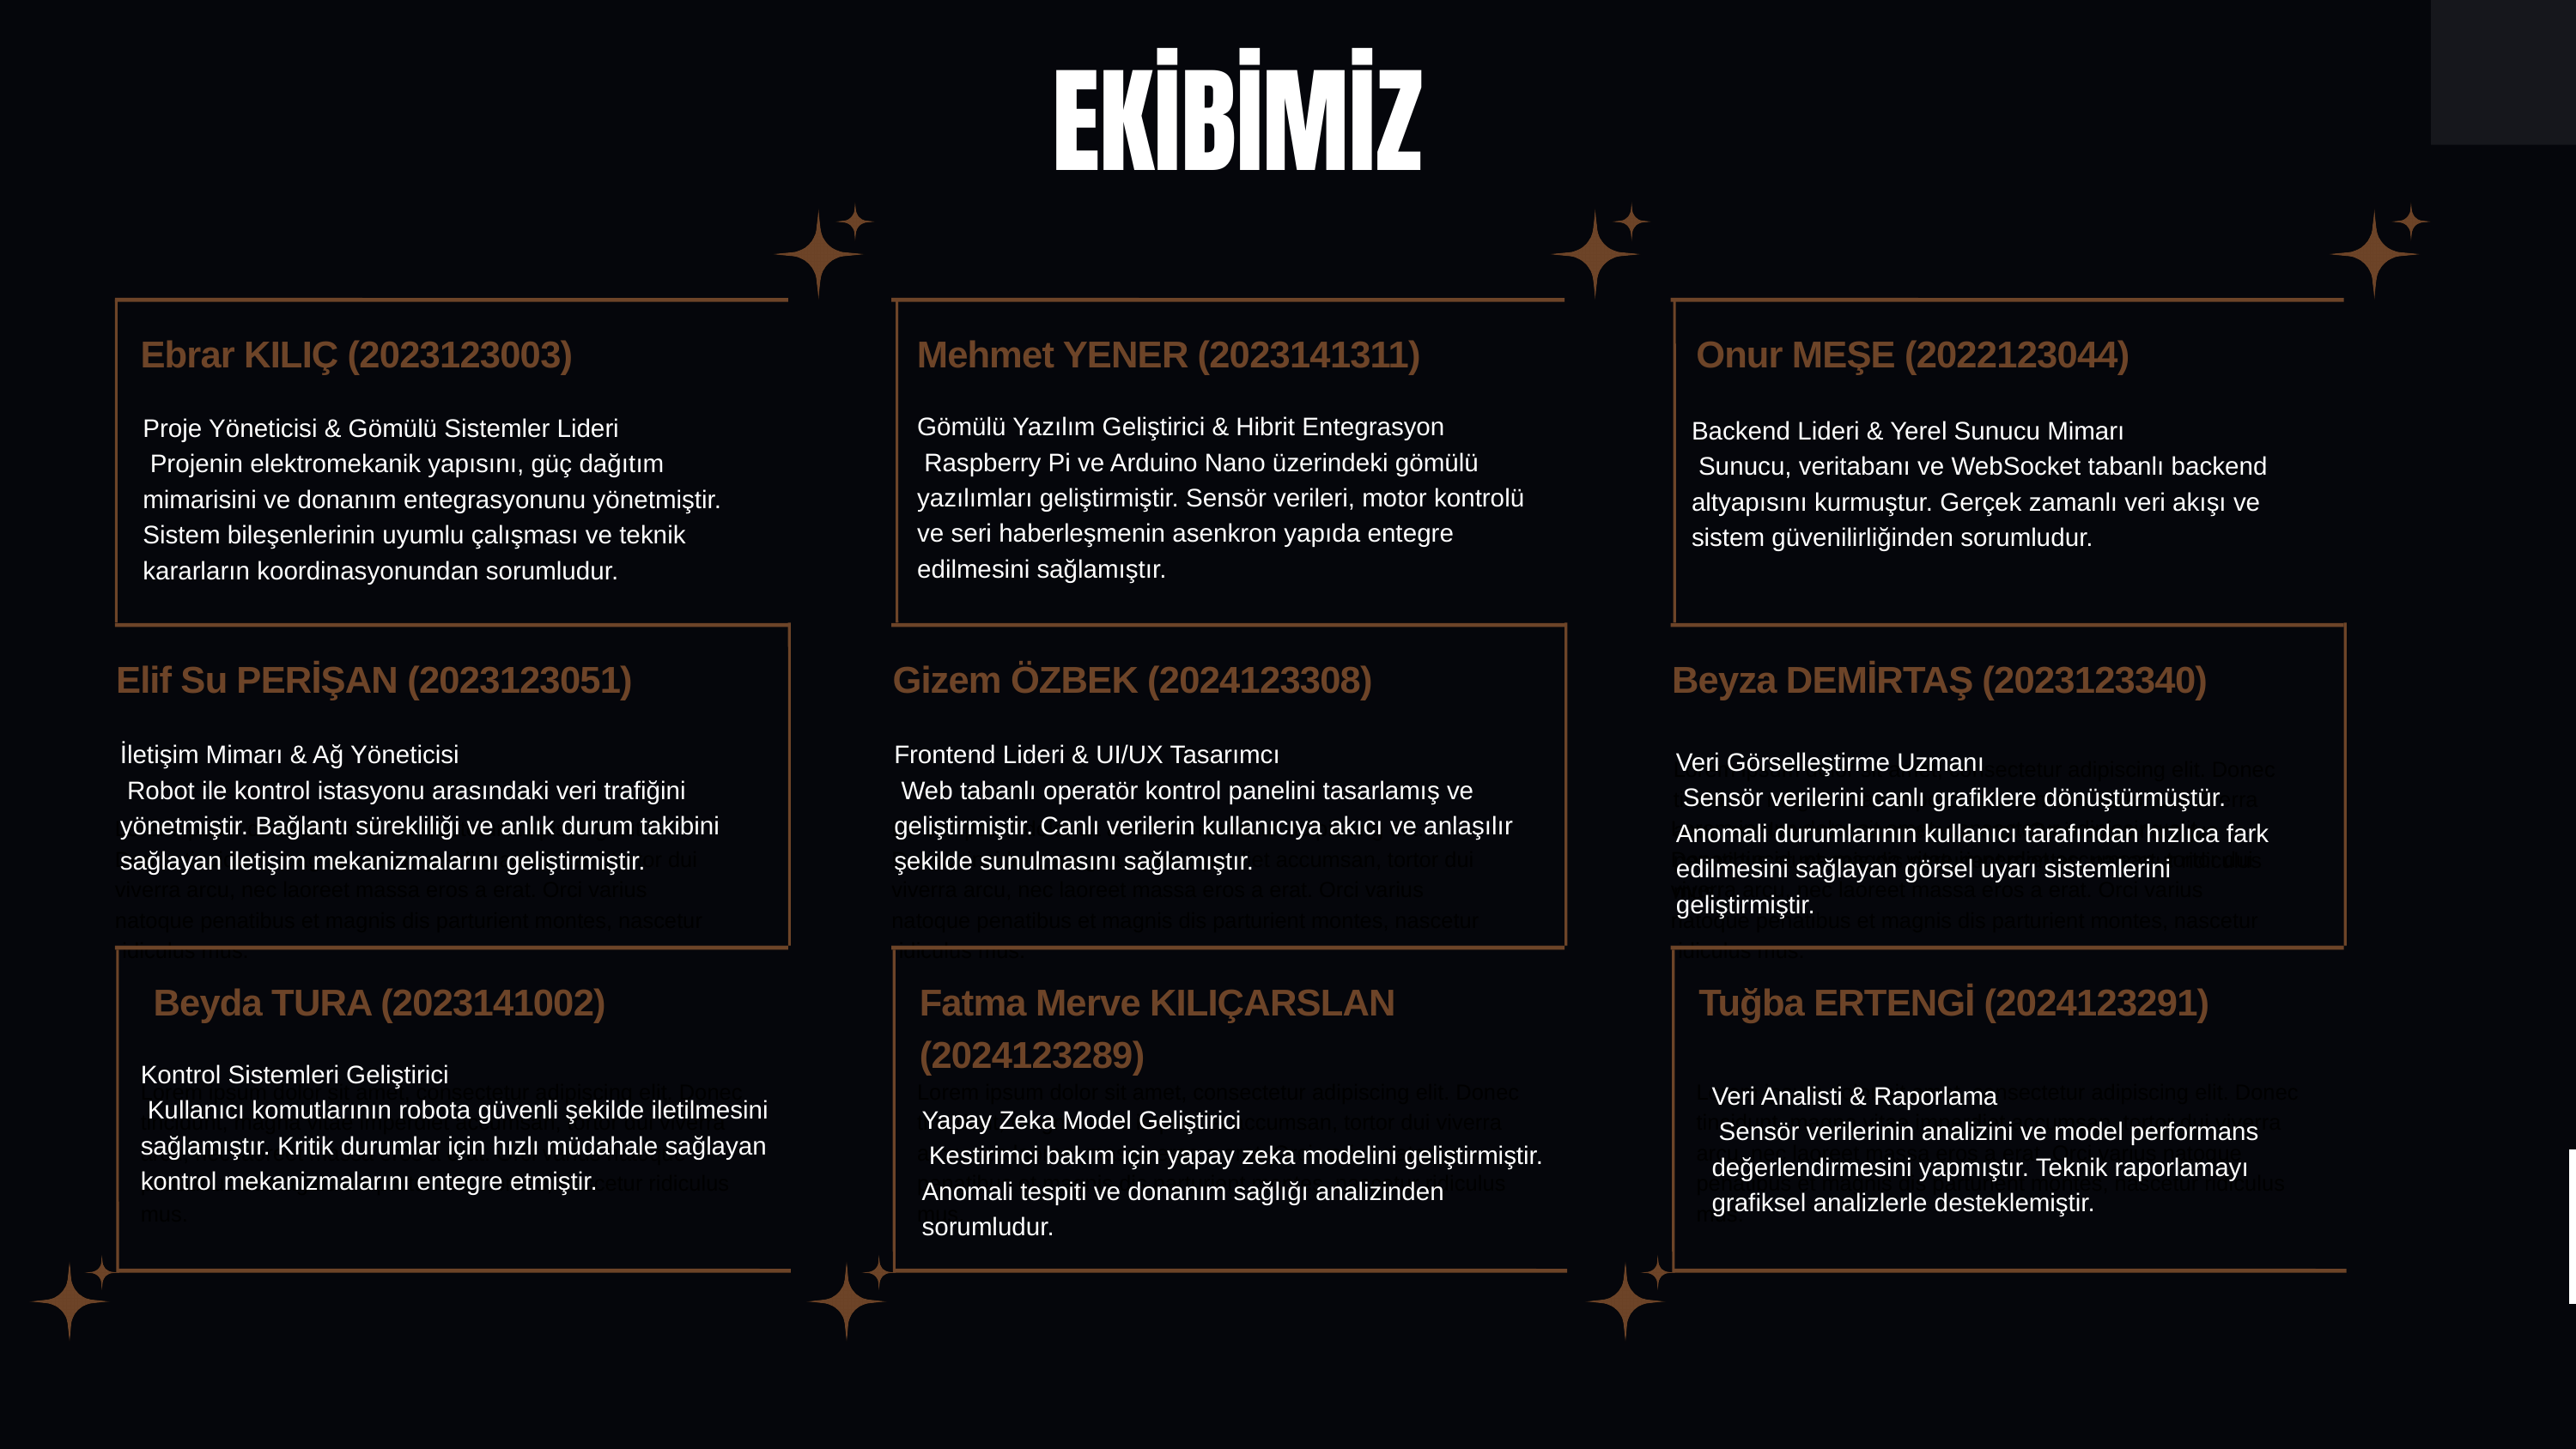

EKİBİMİZ

Ebrar KILIÇ (2023123003)
Mehmet YENER (2023141311)
Onur MEŞE (2022123044)
Gömülü Yazılım Geliştirici & Hibrit Entegrasyon
 Raspberry Pi ve Arduino Nano üzerindeki gömülü yazılımları geliştirmiştir. Sensör verileri, motor kontrolü ve seri haberleşmenin asenkron yapıda entegre edilmesini sağlamıştır.
Proje Yöneticisi & Gömülü Sistemler Lideri
 Projenin elektromekanik yapısını, güç dağıtım mimarisini ve donanım entegrasyonunu yönetmiştir. Sistem bileşenlerinin uyumlu çalışması ve teknik kararların koordinasyonundan sorumludur.
Backend Lideri & Yerel Sunucu Mimarı
 Sunucu, veritabanı ve WebSocket tabanlı backend altyapısını kurmuştur. Gerçek zamanlı veri akışı ve sistem güvenilirliğinden sorumludur.

Elif Su PERİŞAN (2023123051)
Gizem ÖZBEK (2024123308)
Beyza DEMİRTAŞ (2023123340)
İletişim Mimarı & Ağ Yöneticisi
 Robot ile kontrol istasyonu arasındaki veri trafiğini yönetmiştir. Bağlantı sürekliliği ve anlık durum takibini sağlayan iletişim mekanizmalarını geliştirmiştir.
Frontend Lideri & UI/UX Tasarımcı
 Web tabanlı operatör kontrol panelini tasarlamış ve geliştirmiştir. Canlı verilerin kullanıcıya akıcı ve anlaşılır şekilde sunulmasını sağlamıştır.
Veri Görselleştirme Uzmanı
 Sensör verilerini canlı grafiklere dönüştürmüştür. Anomali durumlarının kullanıcı tarafından hızlıca fark edilmesini sağlayan görsel uyarı sistemlerini geliştirmiştir.
Lorem ipsum dolor sit amet, consectetur adipiscing elit. Donec tincidunt, magna vitae imperdiet accumsan, tortor dui viverra arcu, nec laoreet massa eros a erat. Orci varius natoque penatibus et magnis dis parturient montes, nascetur ridiculus mus.
Lorem ipsum dolor sit amet, consectetur adipiscing elit. Donec tincidunt, magna vitae imperdiet accumsan, tortor dui viverra arcu, nec laoreet massa eros a erat. Orci varius natoque penatibus et magnis dis parturient montes, nascetur ridiculus mus.
Lorem ipsum dolor sit amet, consectetur adipiscing elit. Donec tincidunt, magna vitae imperdiet accumsan, tortor dui viverra arcu, nec laoreet massa eros a erat. Orci varius natoque penatibus et magnis dis parturient montes, nascetur ridiculus mus.
Lorem ipsum dolor sit amet, consectetur adipiscing elit. Donec tincidunt, magna vitae imperdiet accumsan, tortor dui viverra arcu, nec laoreet massa eros a erat. Orci varius natoque penatibus et magnis dis parturient montes, nascetur ridiculus mus.

 Beyda TURA (2023141002)
Fatma Merve KILIÇARSLAN (2024123289)
Tuğba ERTENGİ (2024123291)
Kontrol Sistemleri Geliştirici
 Kullanıcı komutlarının robota güvenli şekilde iletilmesini sağlamıştır. Kritik durumlar için hızlı müdahale sağlayan kontrol mekanizmalarını entegre etmiştir.
Lorem ipsum dolor sit amet, consectetur adipiscing elit. Donec tincidunt, magna vitae imperdiet accumsan, tortor dui viverra arcu, nec laoreet massa eros a erat. Orci varius natoque penatibus et magnis dis parturient montes, nascetur ridiculus mus.
Lorem ipsum dolor sit amet, consectetur adipiscing elit. Donec tincidunt, magna vitae imperdiet accumsan, tortor dui viverra arcu, nec laoreet massa eros a erat. Orci varius natoque penatibus et magnis dis parturient montes, nascetur ridiculus mus.
Lorem ipsum dolor sit amet, consectetur adipiscing elit. Donec tincidunt, magna vitae imperdiet accumsan, tortor dui viverra arcu, nec laoreet massa eros a erat. Orci varius natoque penatibus et magnis dis parturient montes, nascetur ridiculus mus.
Veri Analisti & Raporlama
 Sensör verilerinin analizini ve model performans değerlendirmesini yapmıştır. Teknik raporlamayı grafiksel analizlerle desteklemiştir.
Yapay Zeka Model Geliştirici
 Kestirimci bakım için yapay zeka modelini geliştirmiştir. Anomali tespiti ve donanım sağlığı analizinden sorumludur.